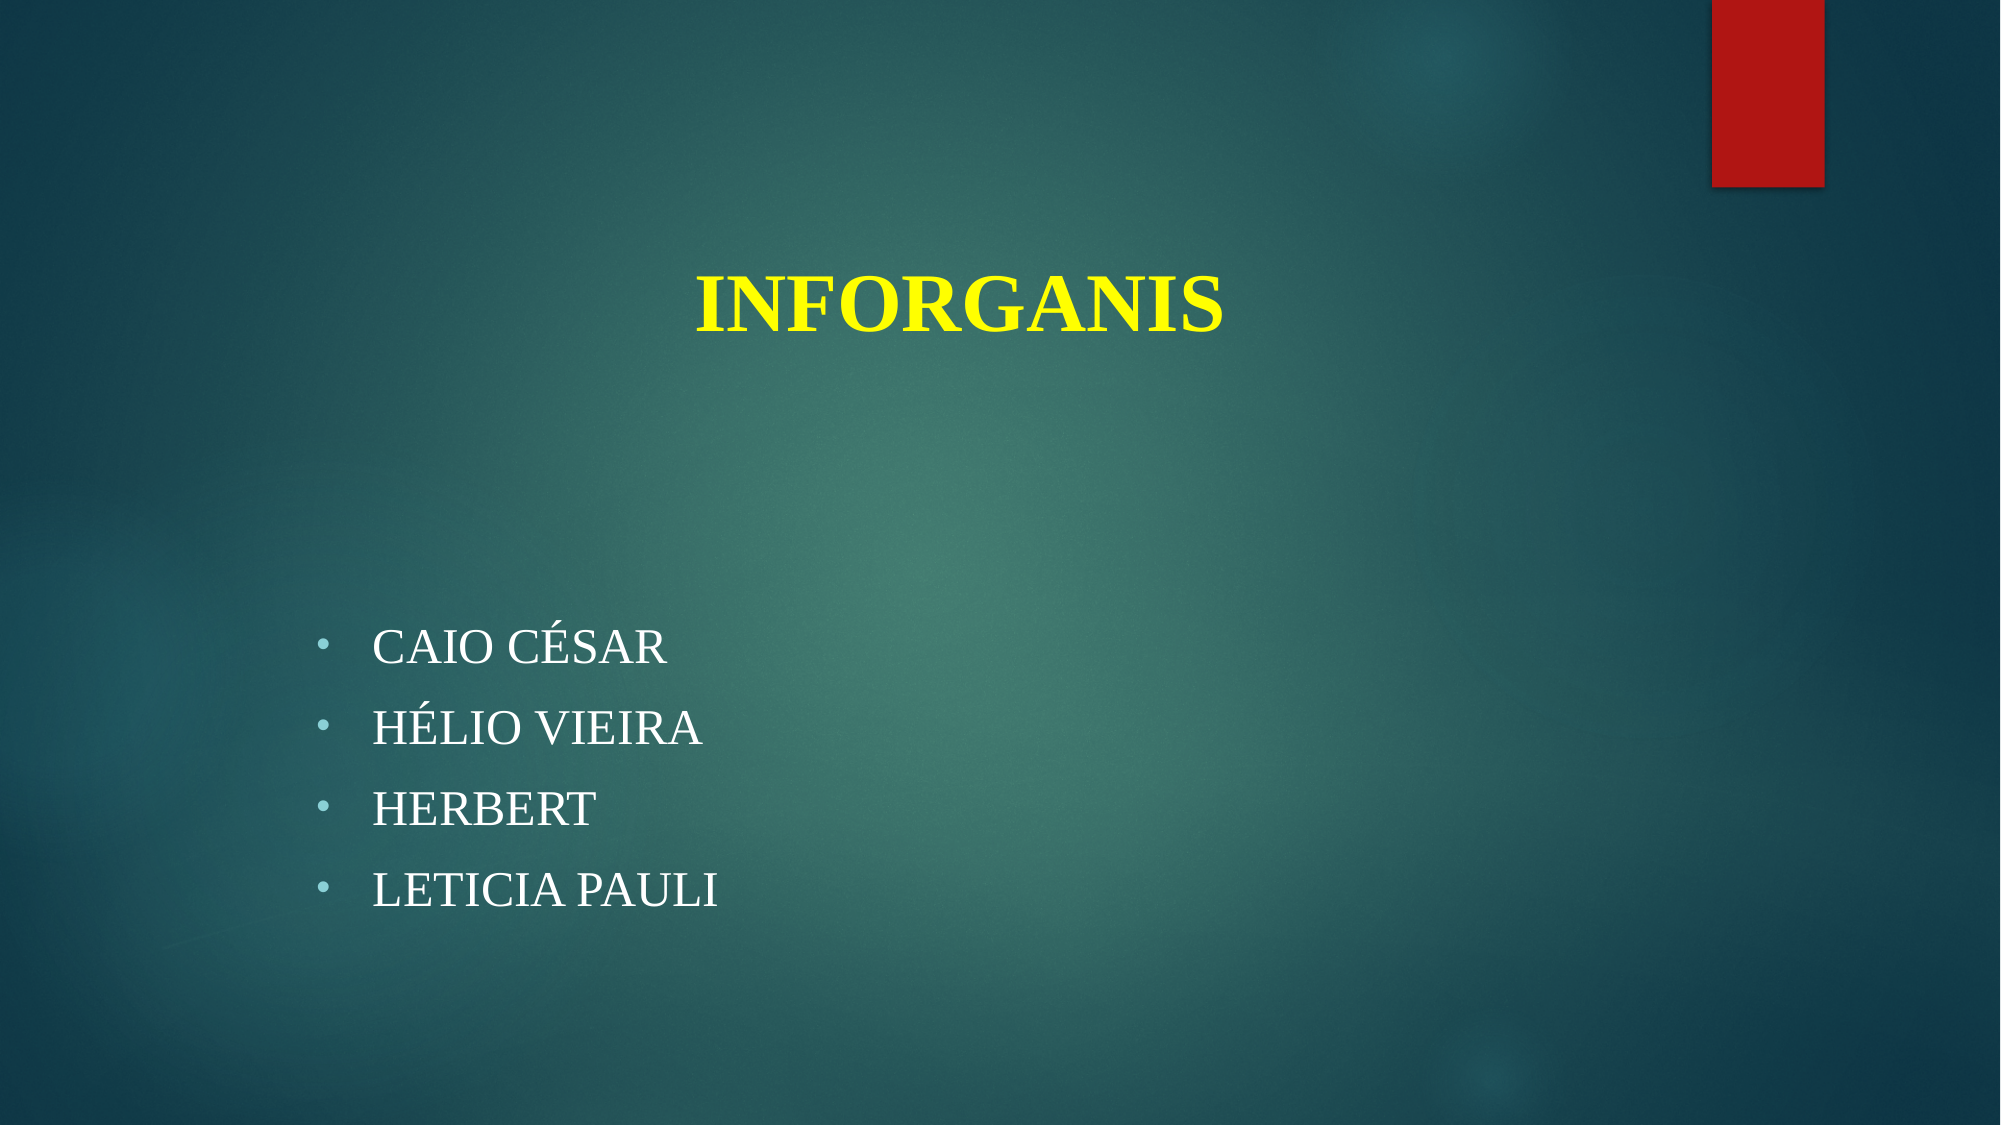

# InfOrganis
Caio césar
Hélio vieira
Herbert
Leticia pauli